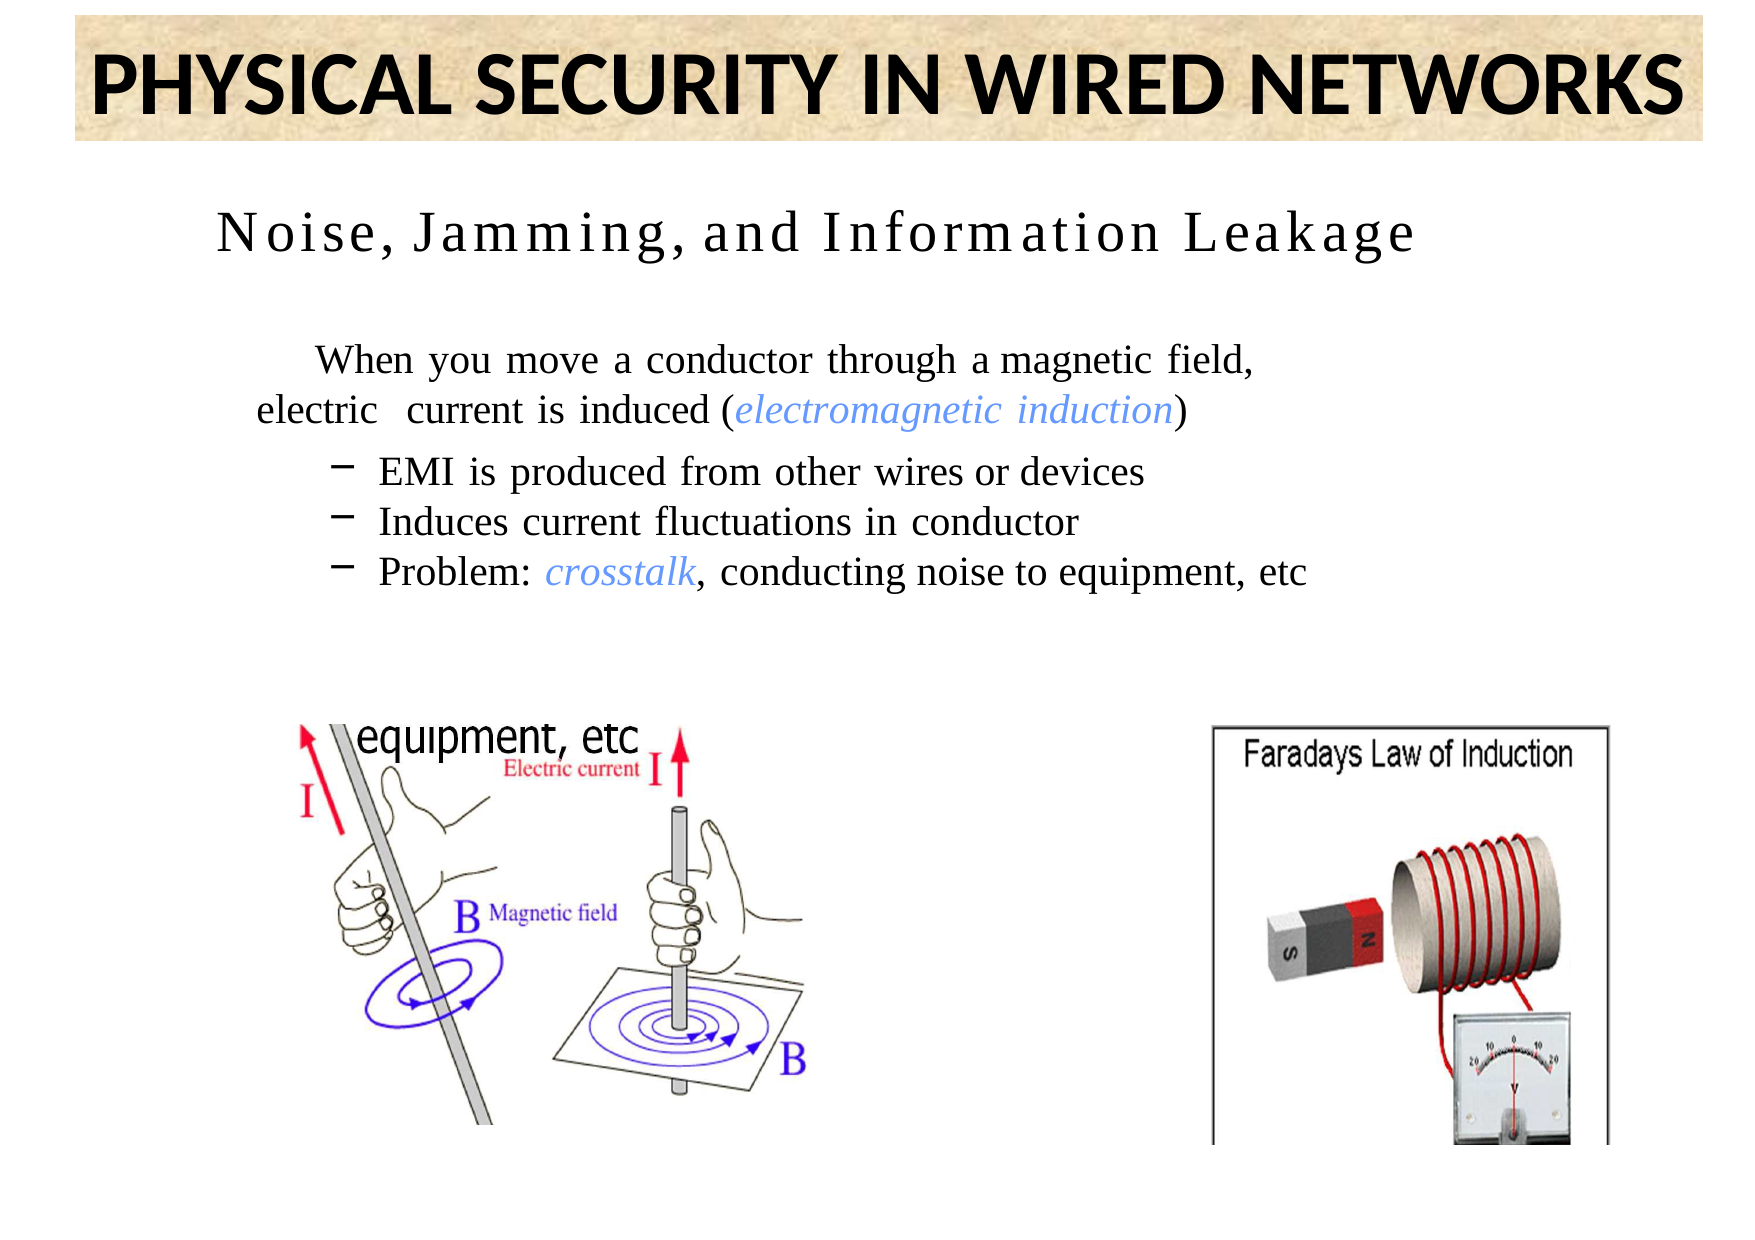

PHYSICAL SECURITY IN WIRED NETWORKS
# Noise, Jamming, and Information Leakage
	When you move a conductor through a magnetic field, electric 	current is induced (electromagnetic induction)

EMI is produced from other wires or devices
Induces current fluctuations in conductor
Problem: crosstalk, conducting noise to equipment, etc

16